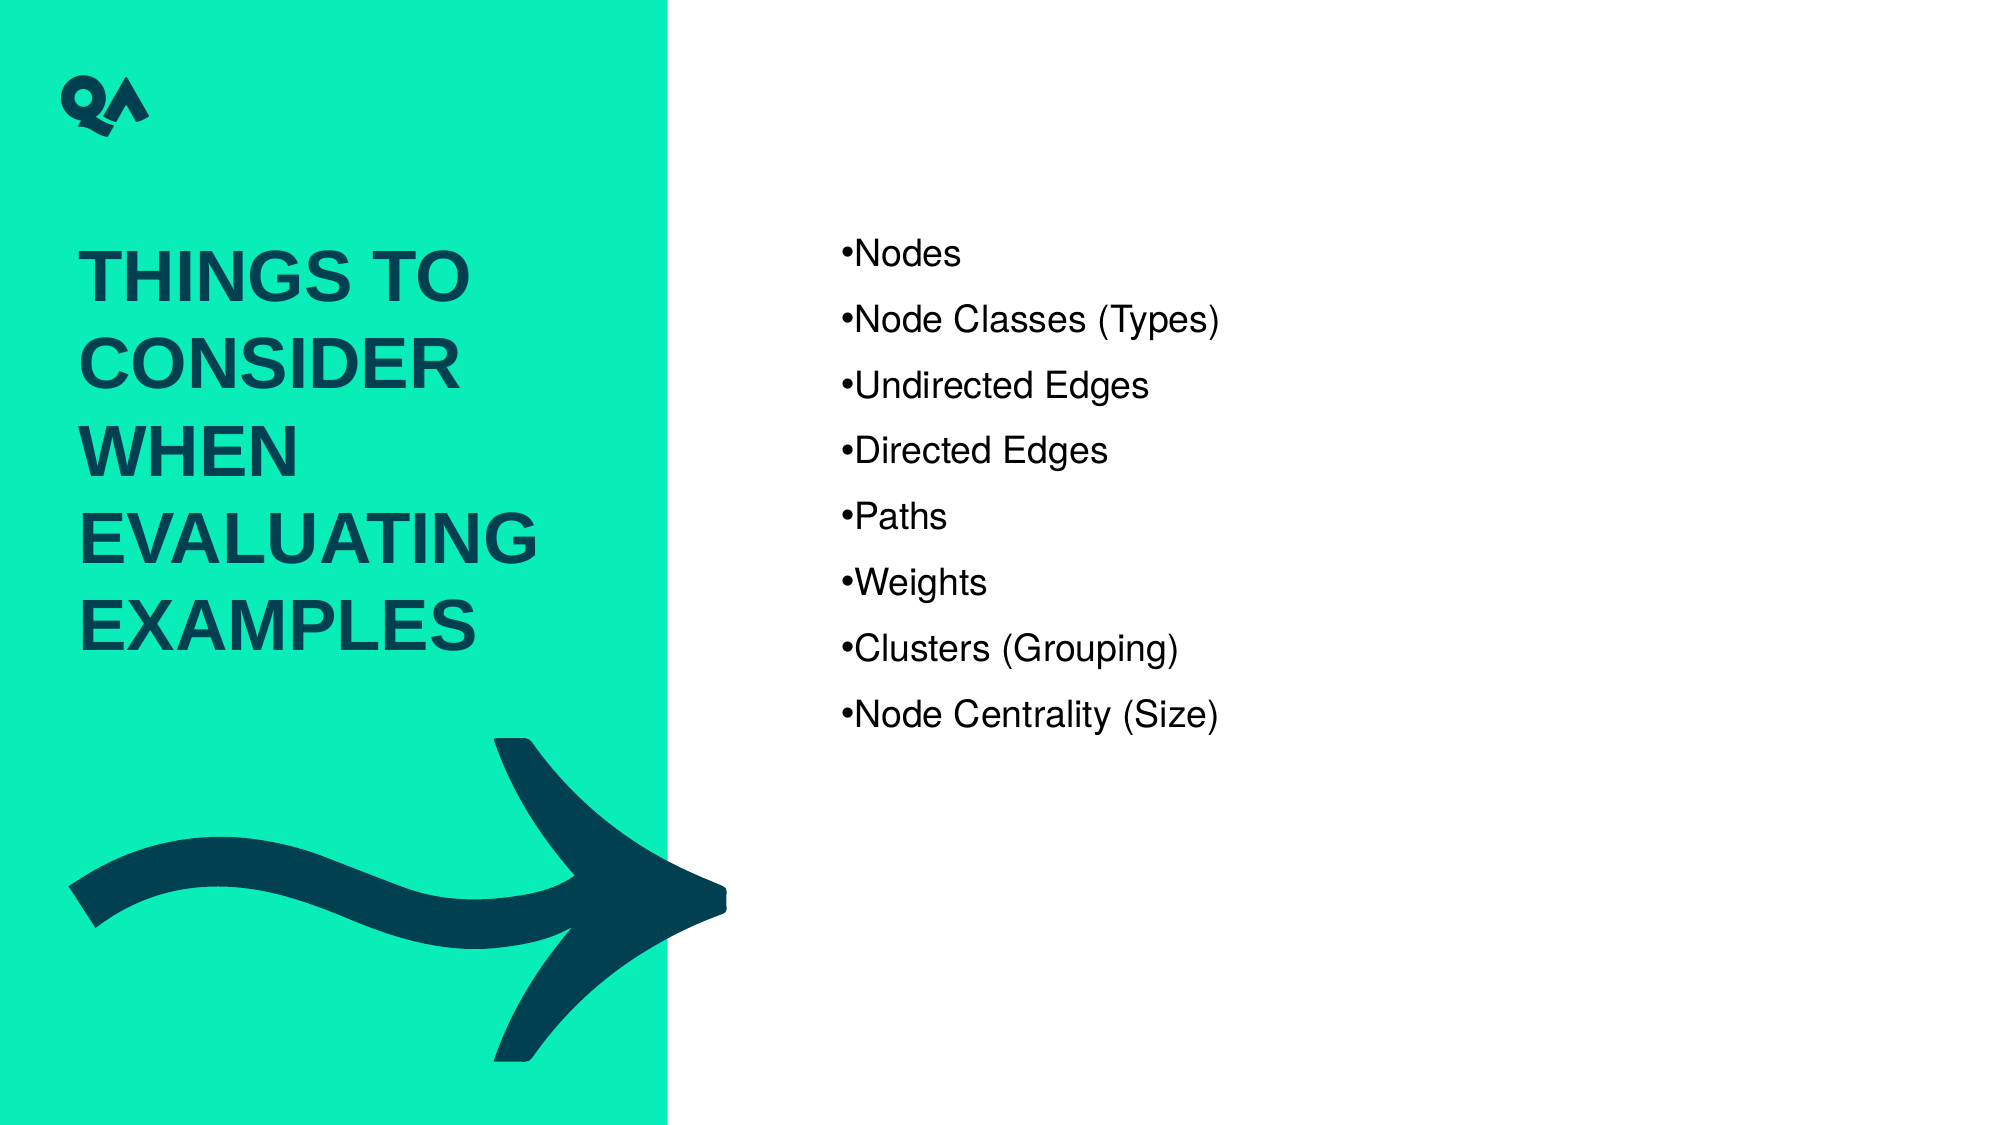

Things to consider when evaluating examples
Nodes
Node Classes (Types)
Undirected Edges
Directed Edges
Paths
Weights
Clusters (Grouping)
Node Centrality (Size)